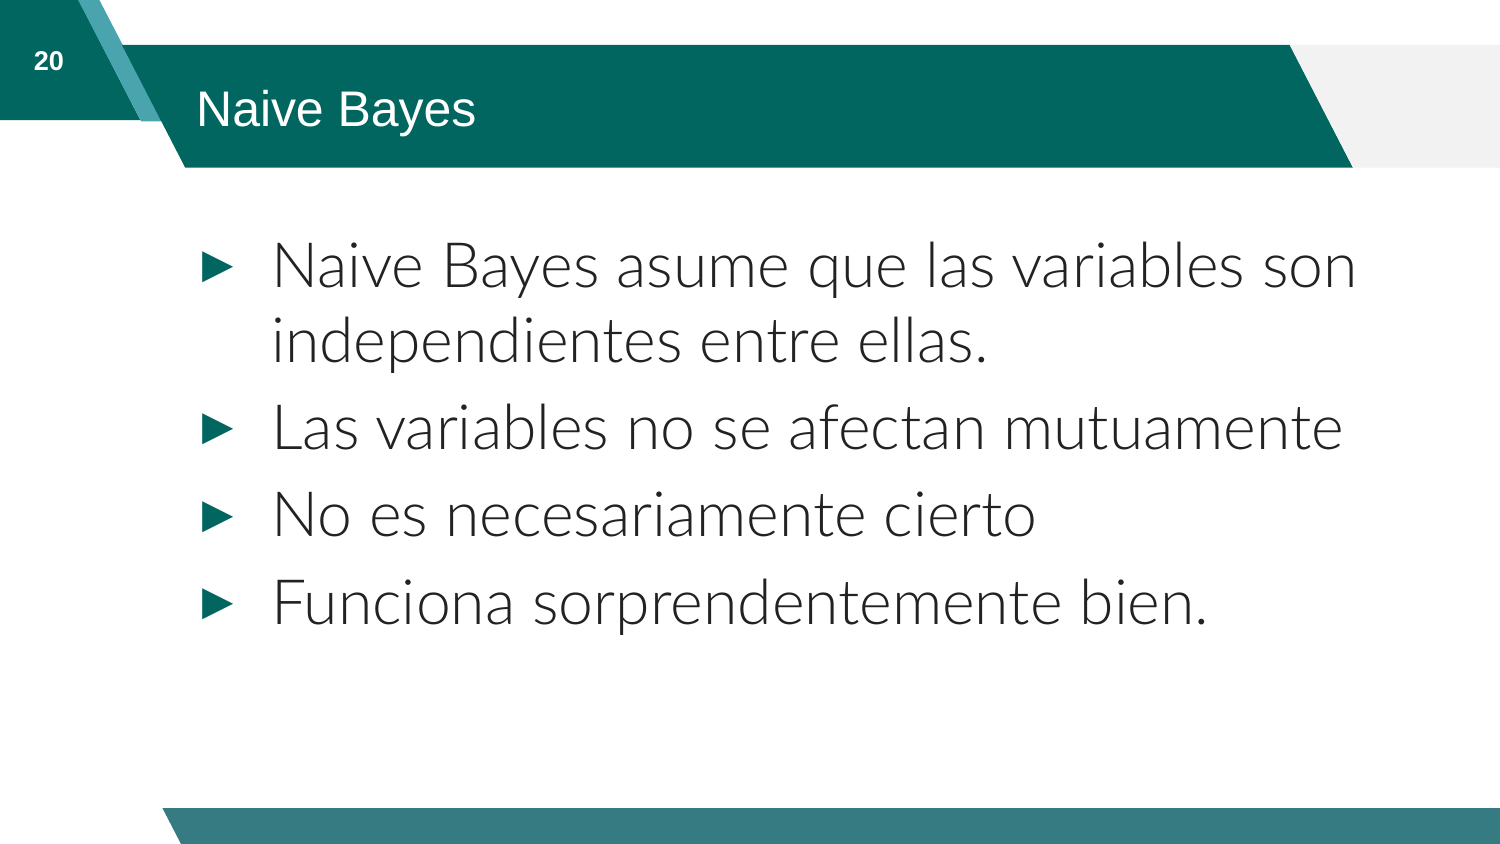

20
# Naive Bayes
Naive Bayes asume que las variables son independientes entre ellas.
Las variables no se afectan mutuamente
No es necesariamente cierto
Funciona sorprendentemente bien.